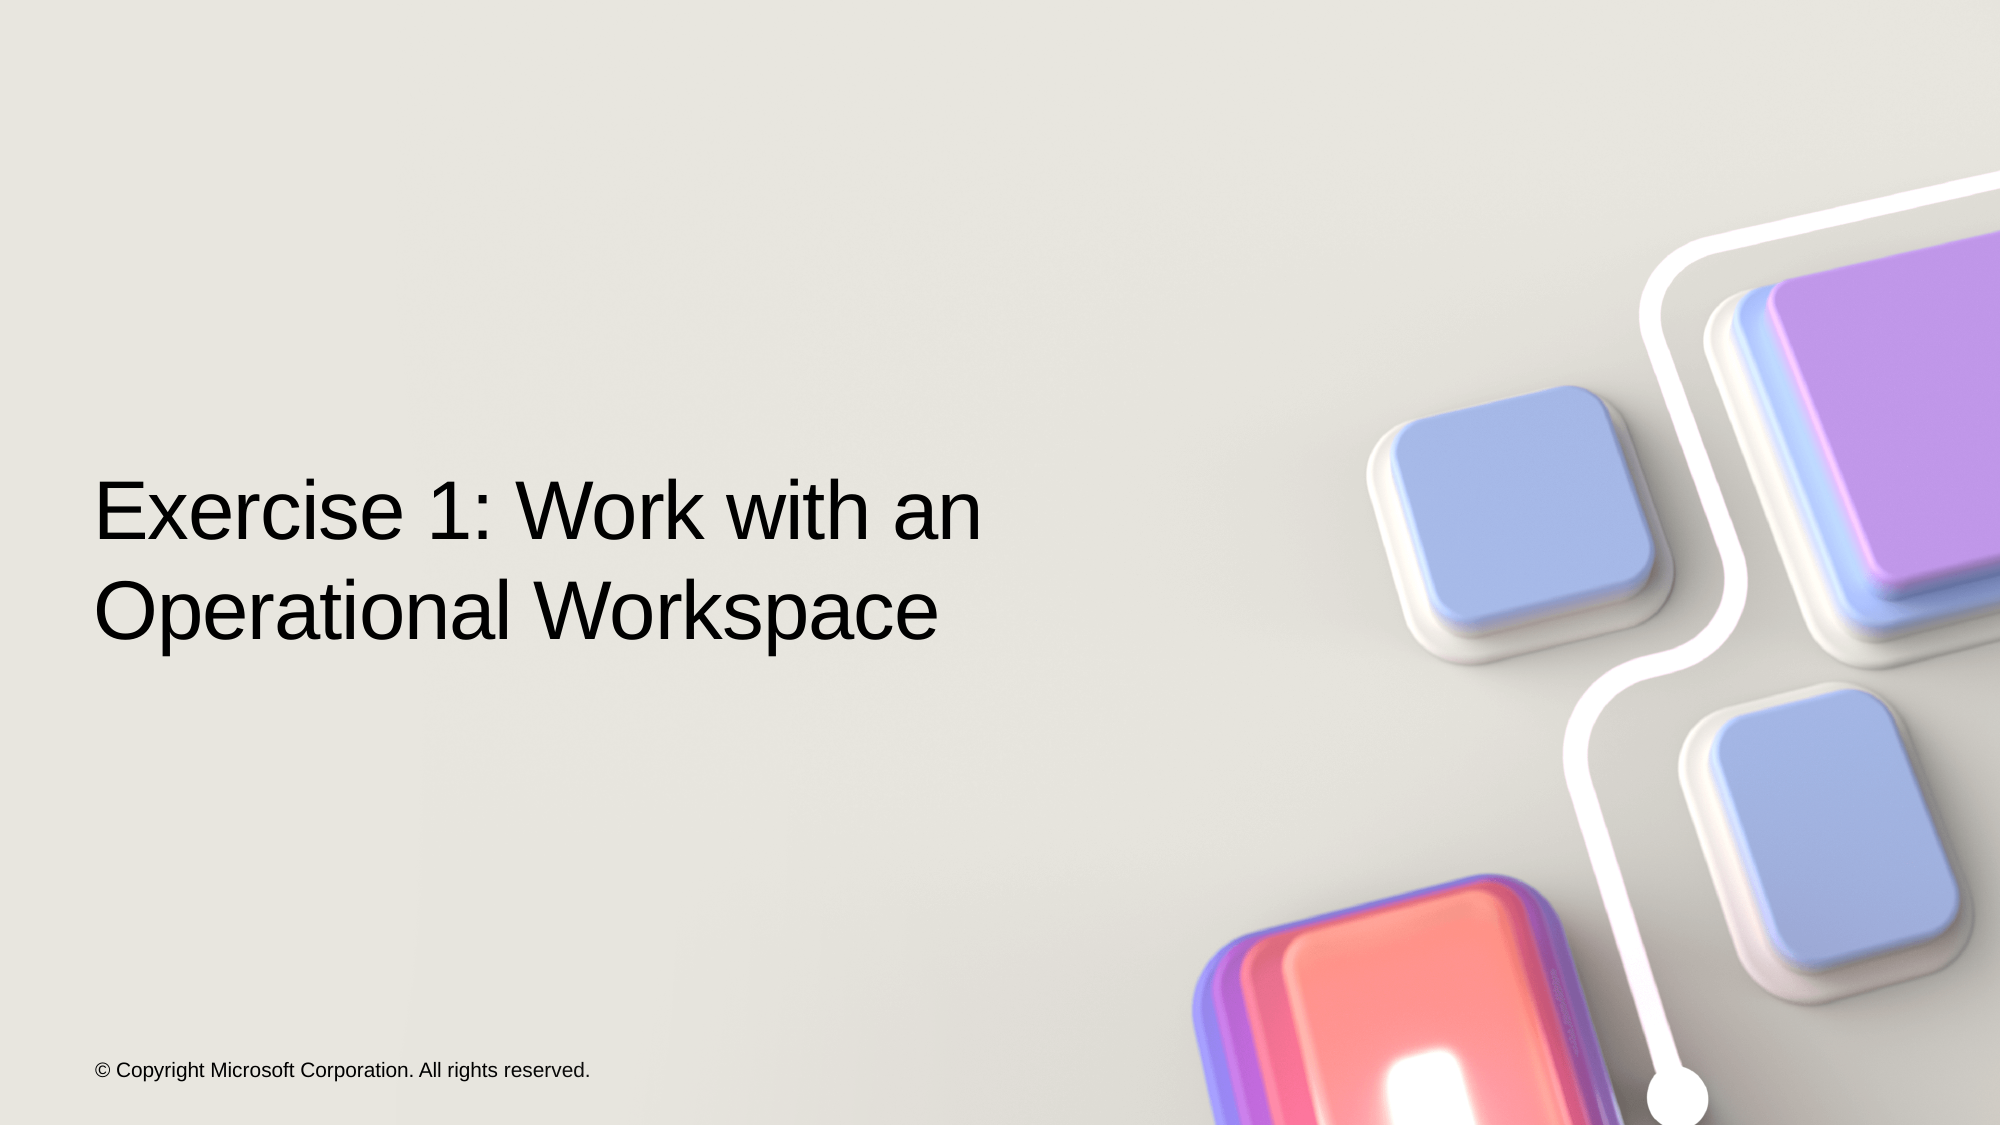

# Exercise 1: Work with an Operational Workspace